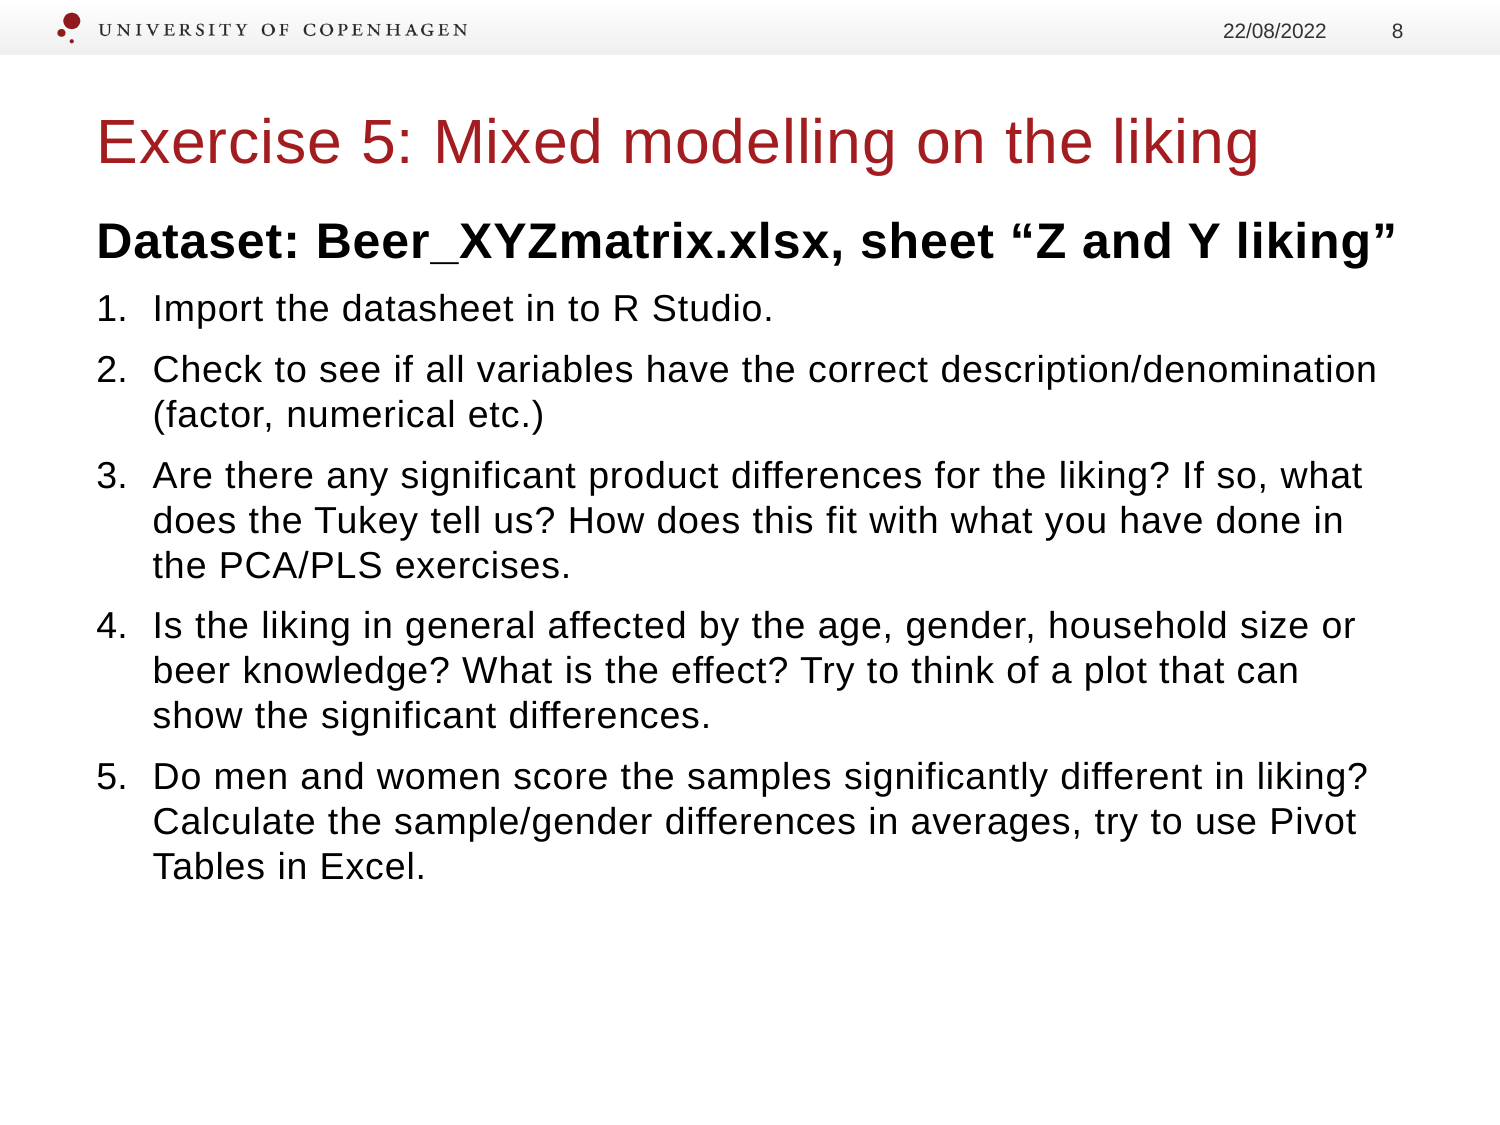

22/08/2022
8
# Exercise 5: Mixed modelling on the liking
Dataset: Beer_XYZmatrix.xlsx, sheet “Z and Y liking”
Import the datasheet in to R Studio.
Check to see if all variables have the correct description/denomination (factor, numerical etc.)
Are there any significant product differences for the liking? If so, what does the Tukey tell us? How does this fit with what you have done in the PCA/PLS exercises.
Is the liking in general affected by the age, gender, household size or beer knowledge? What is the effect? Try to think of a plot that can show the significant differences.
Do men and women score the samples significantly different in liking? Calculate the sample/gender differences in averages, try to use Pivot Tables in Excel.